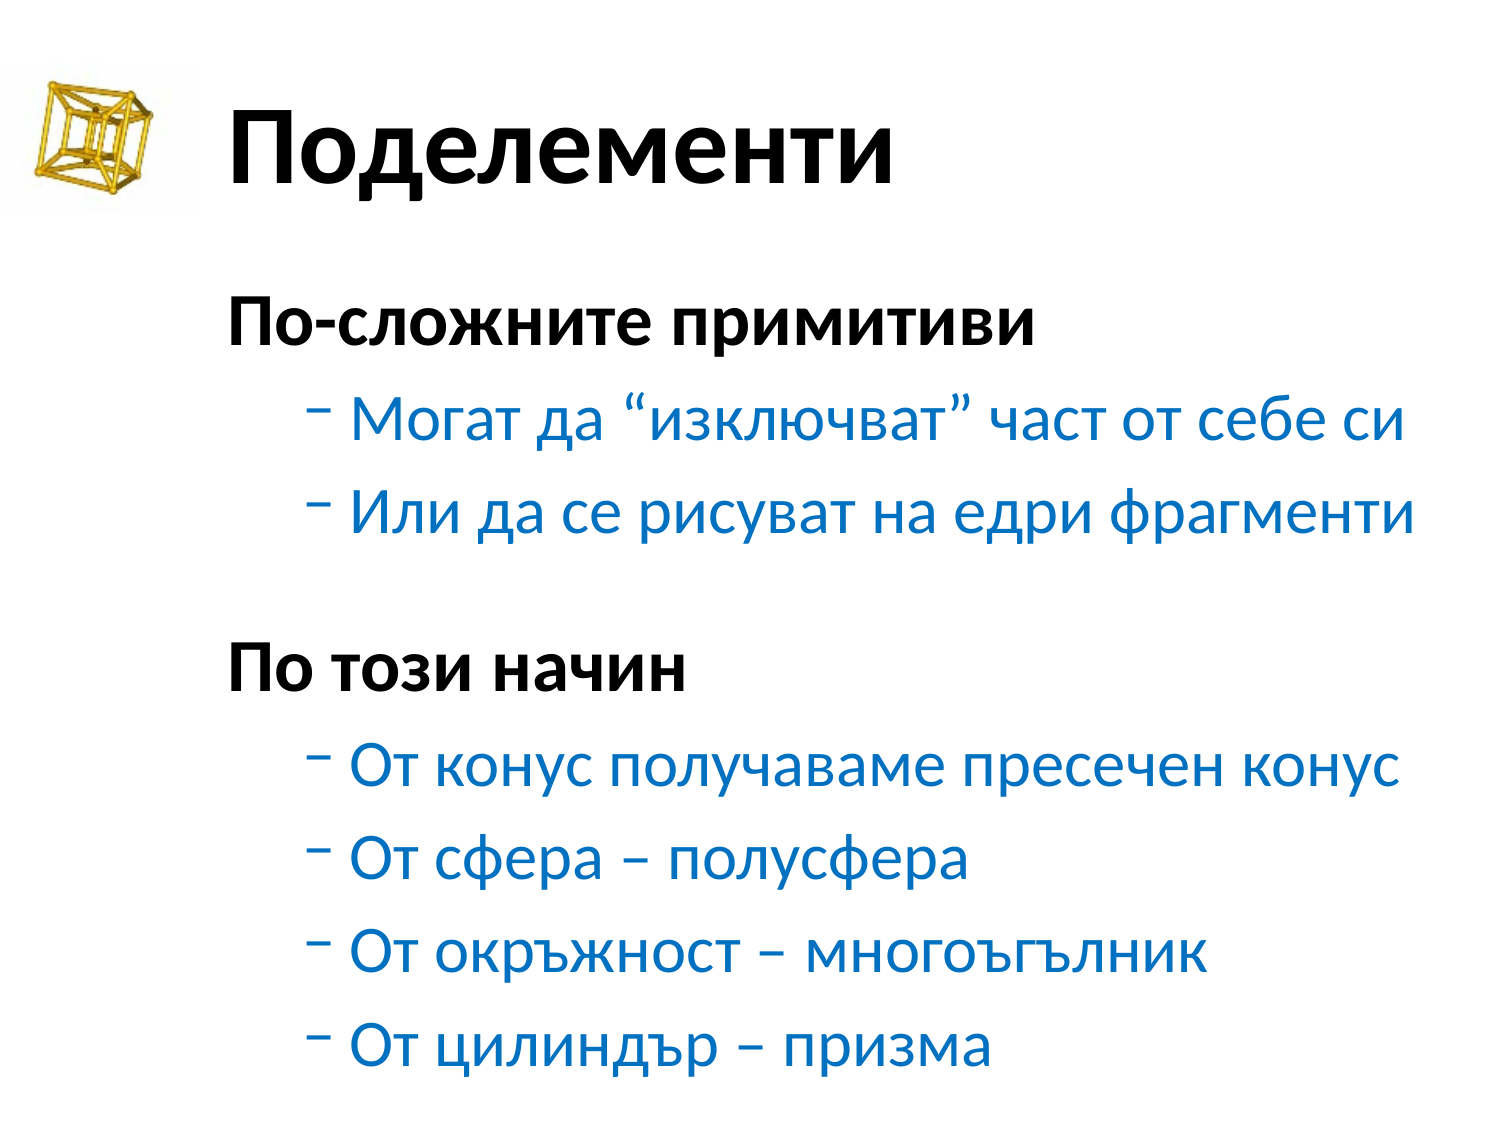

# Поделементи
По-сложните примитиви
Могат да “изключват” част от себе си
Или да се рисуват на едри фрагменти

По този начин
От конус получаваме пресечен конус
От сфера – полусфера
От окръжност – многоъгълник
От цилиндър – призма